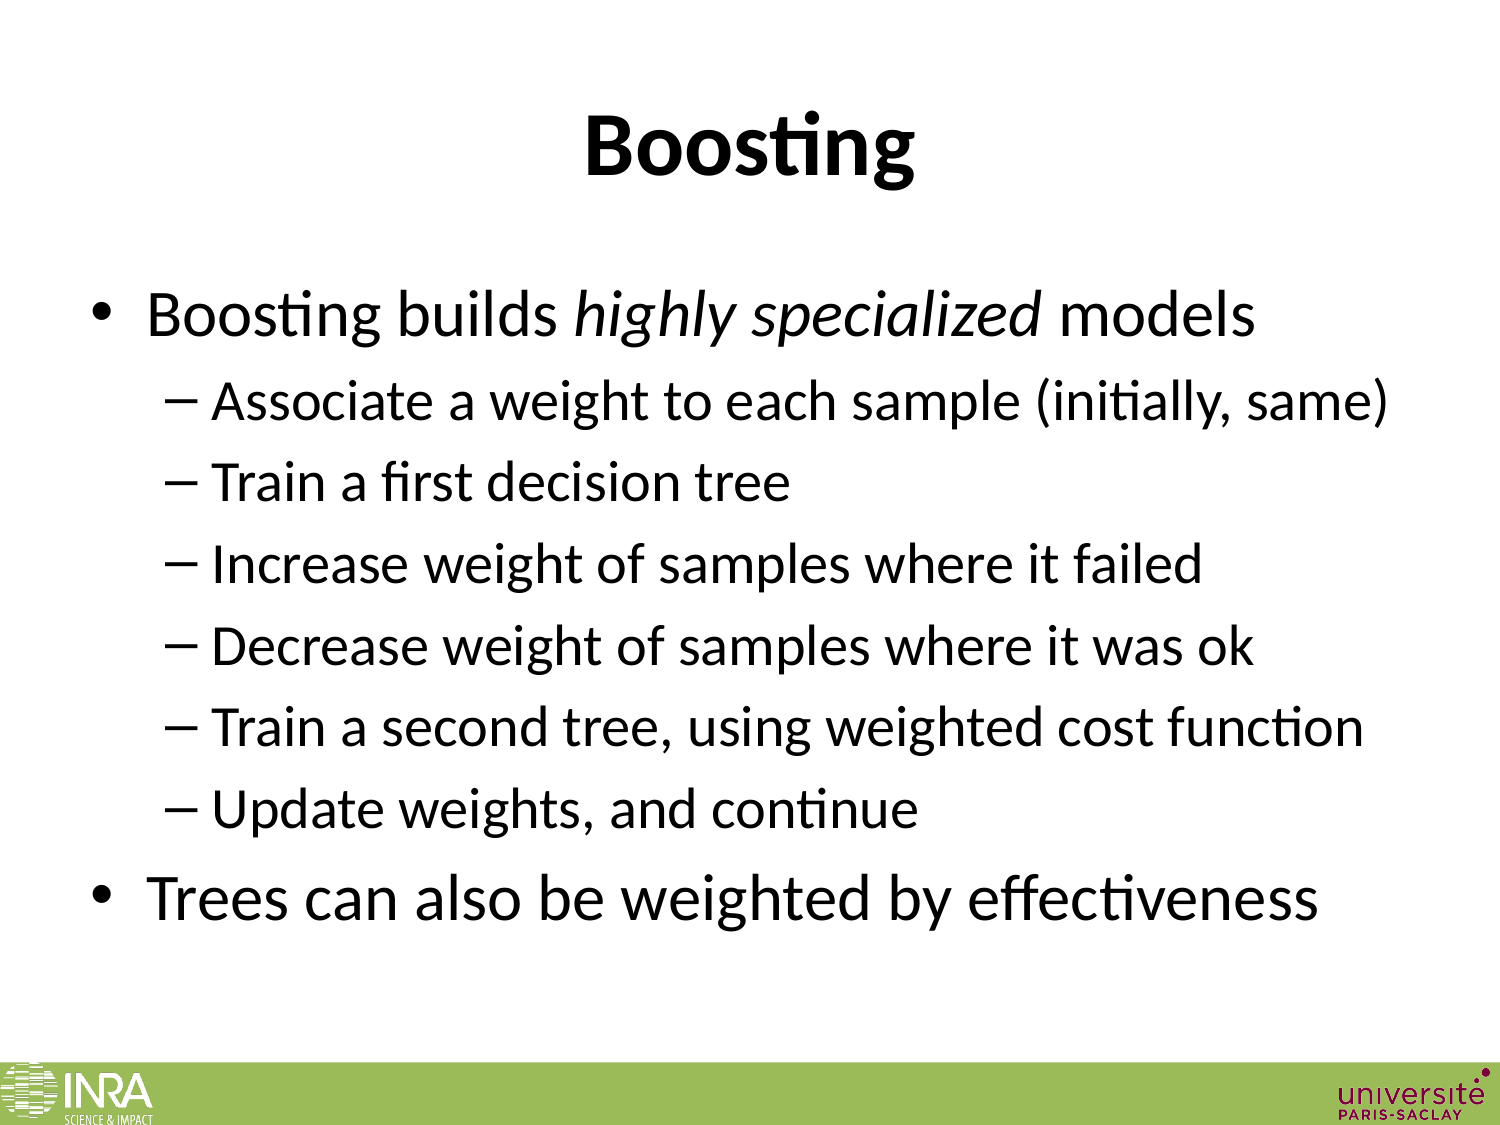

# Boosting
Boosting builds highly specialized models
Associate a weight to each sample (initially, same)
Train a first decision tree
Increase weight of samples where it failed
Decrease weight of samples where it was ok
Train a second tree, using weighted cost function
Update weights, and continue
Trees can also be weighted by effectiveness